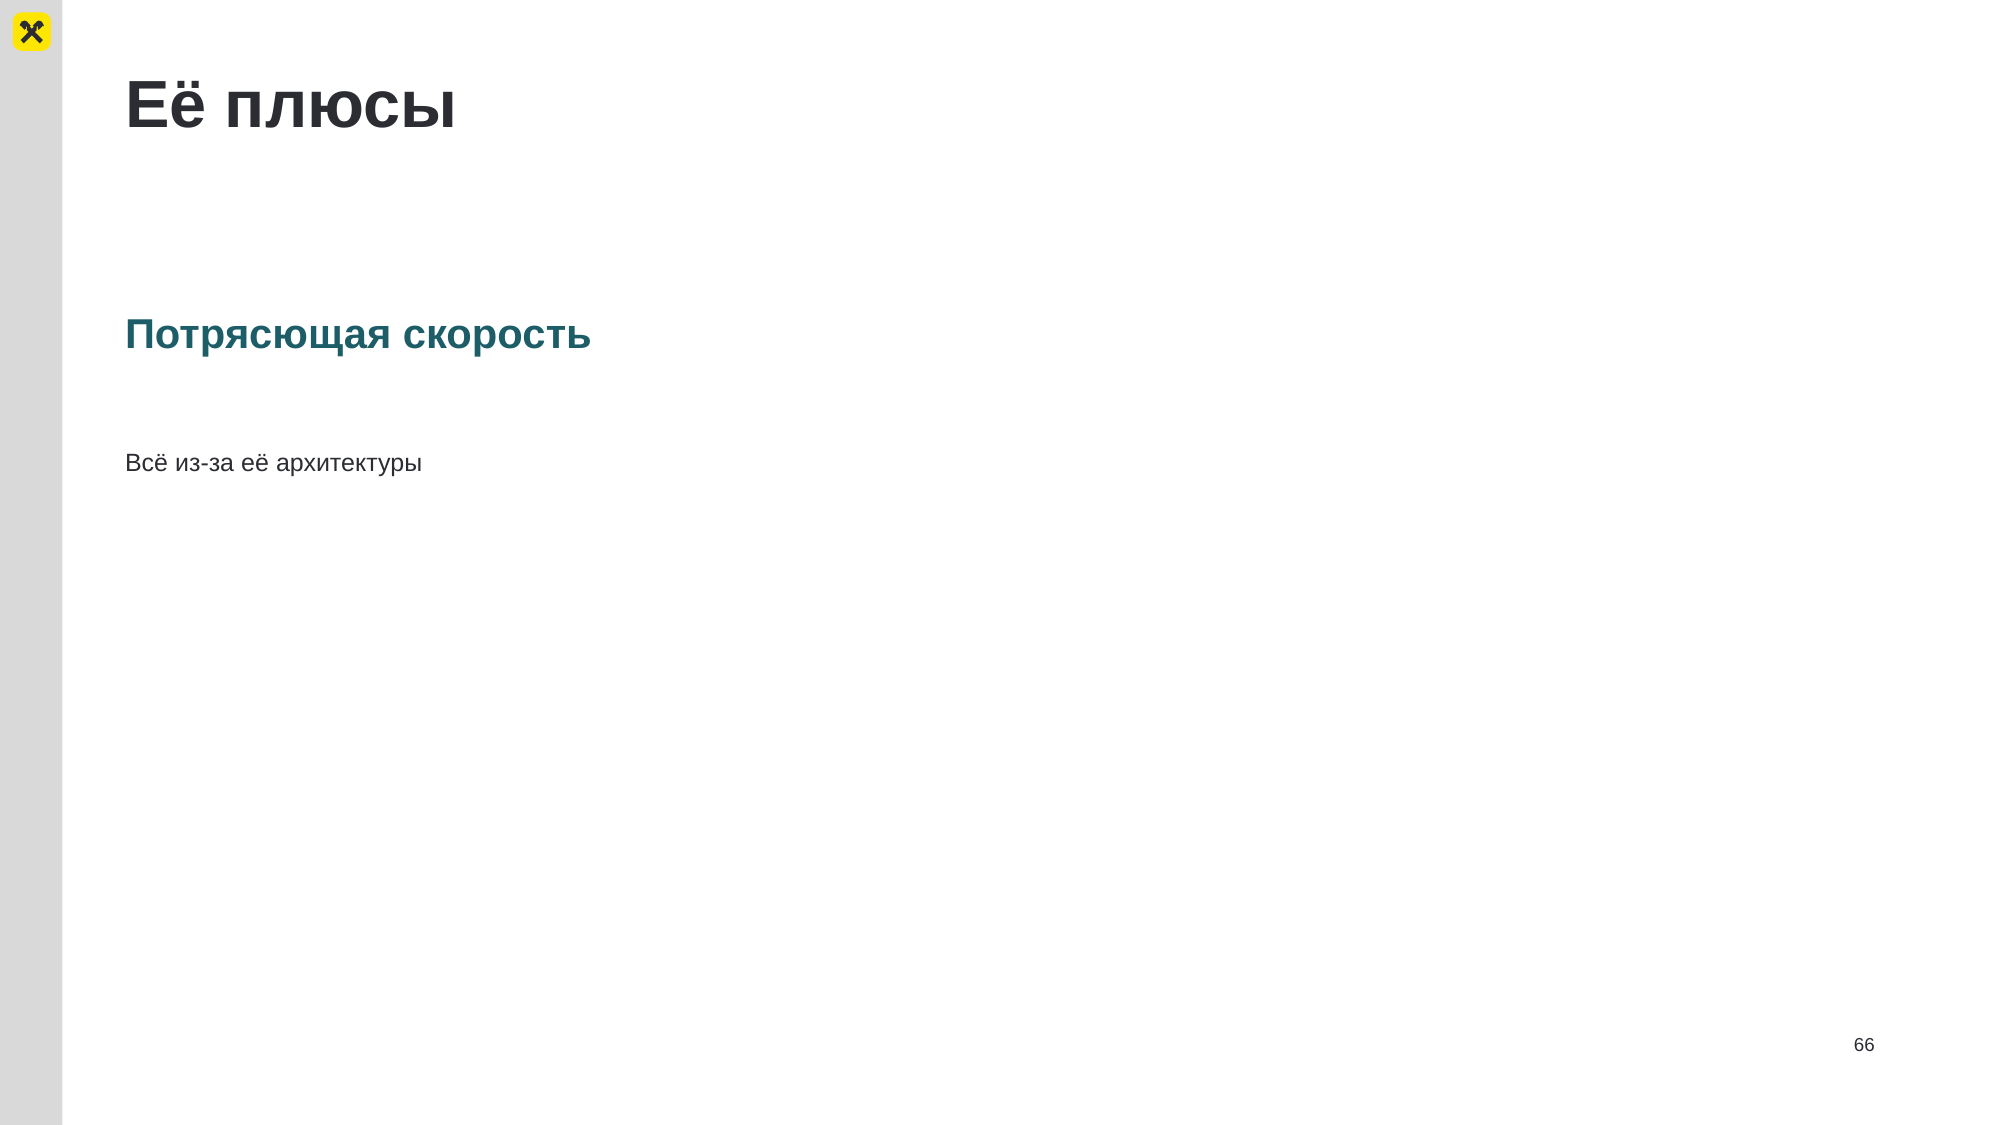

# Её плюсы

Потрясющая скорость
Всё из-за её архитектуры
66